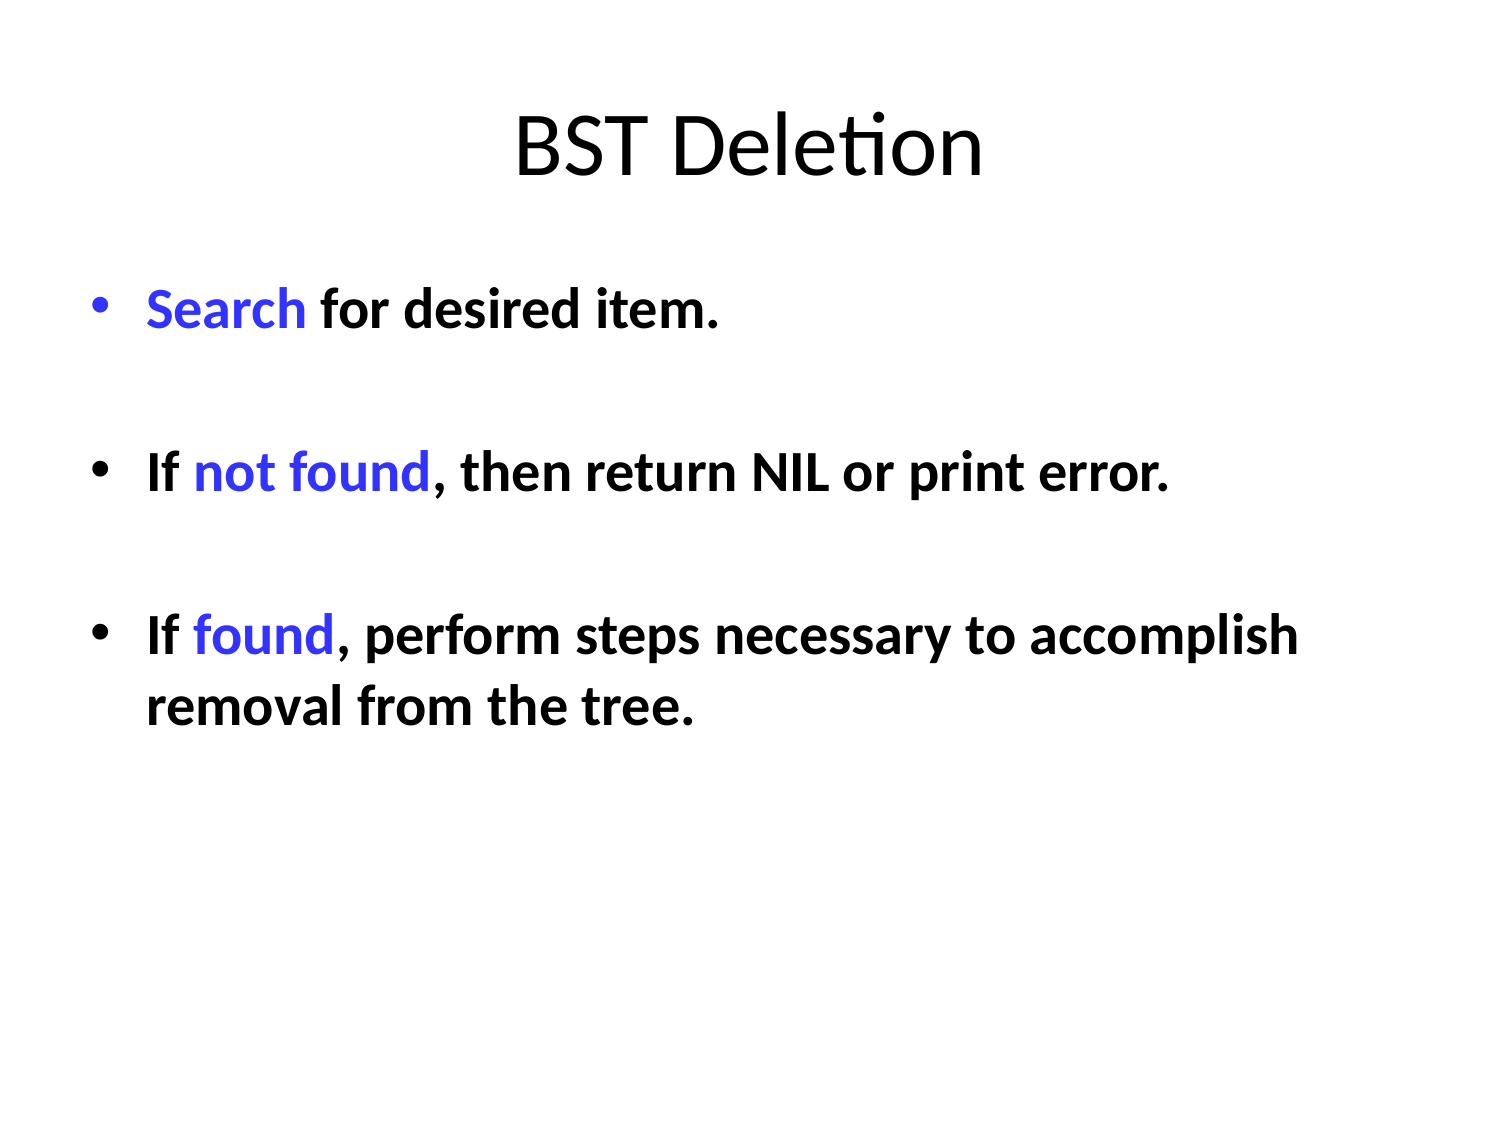

# BST Deletion
Search for desired item.

If not found, then return NIL or print error.

If found, perform steps necessary to accomplish removal from the tree.